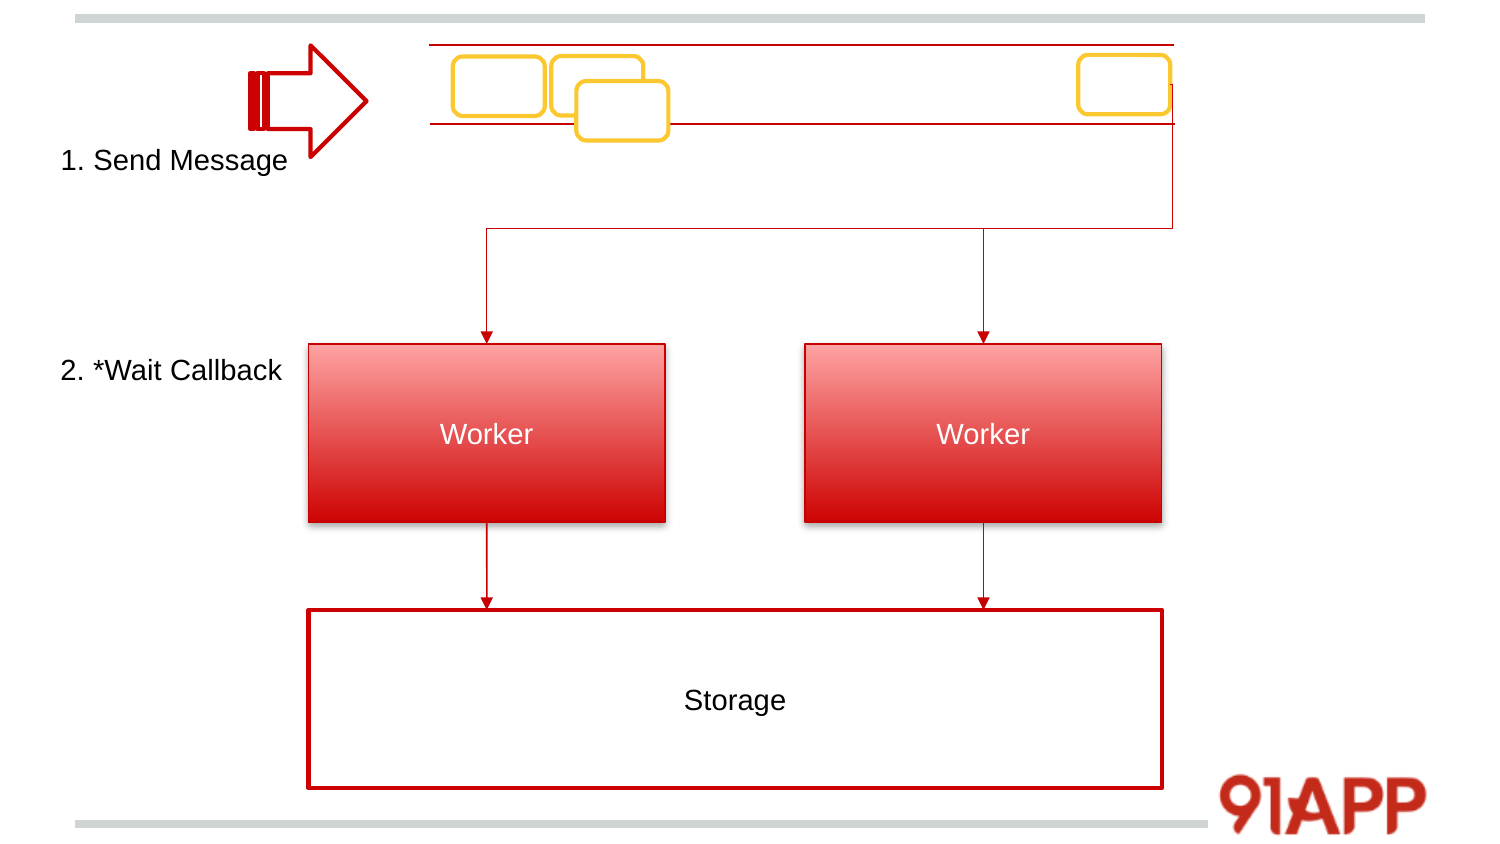

1. Send Message
2. *Wait Callback
Worker
Worker
Storage